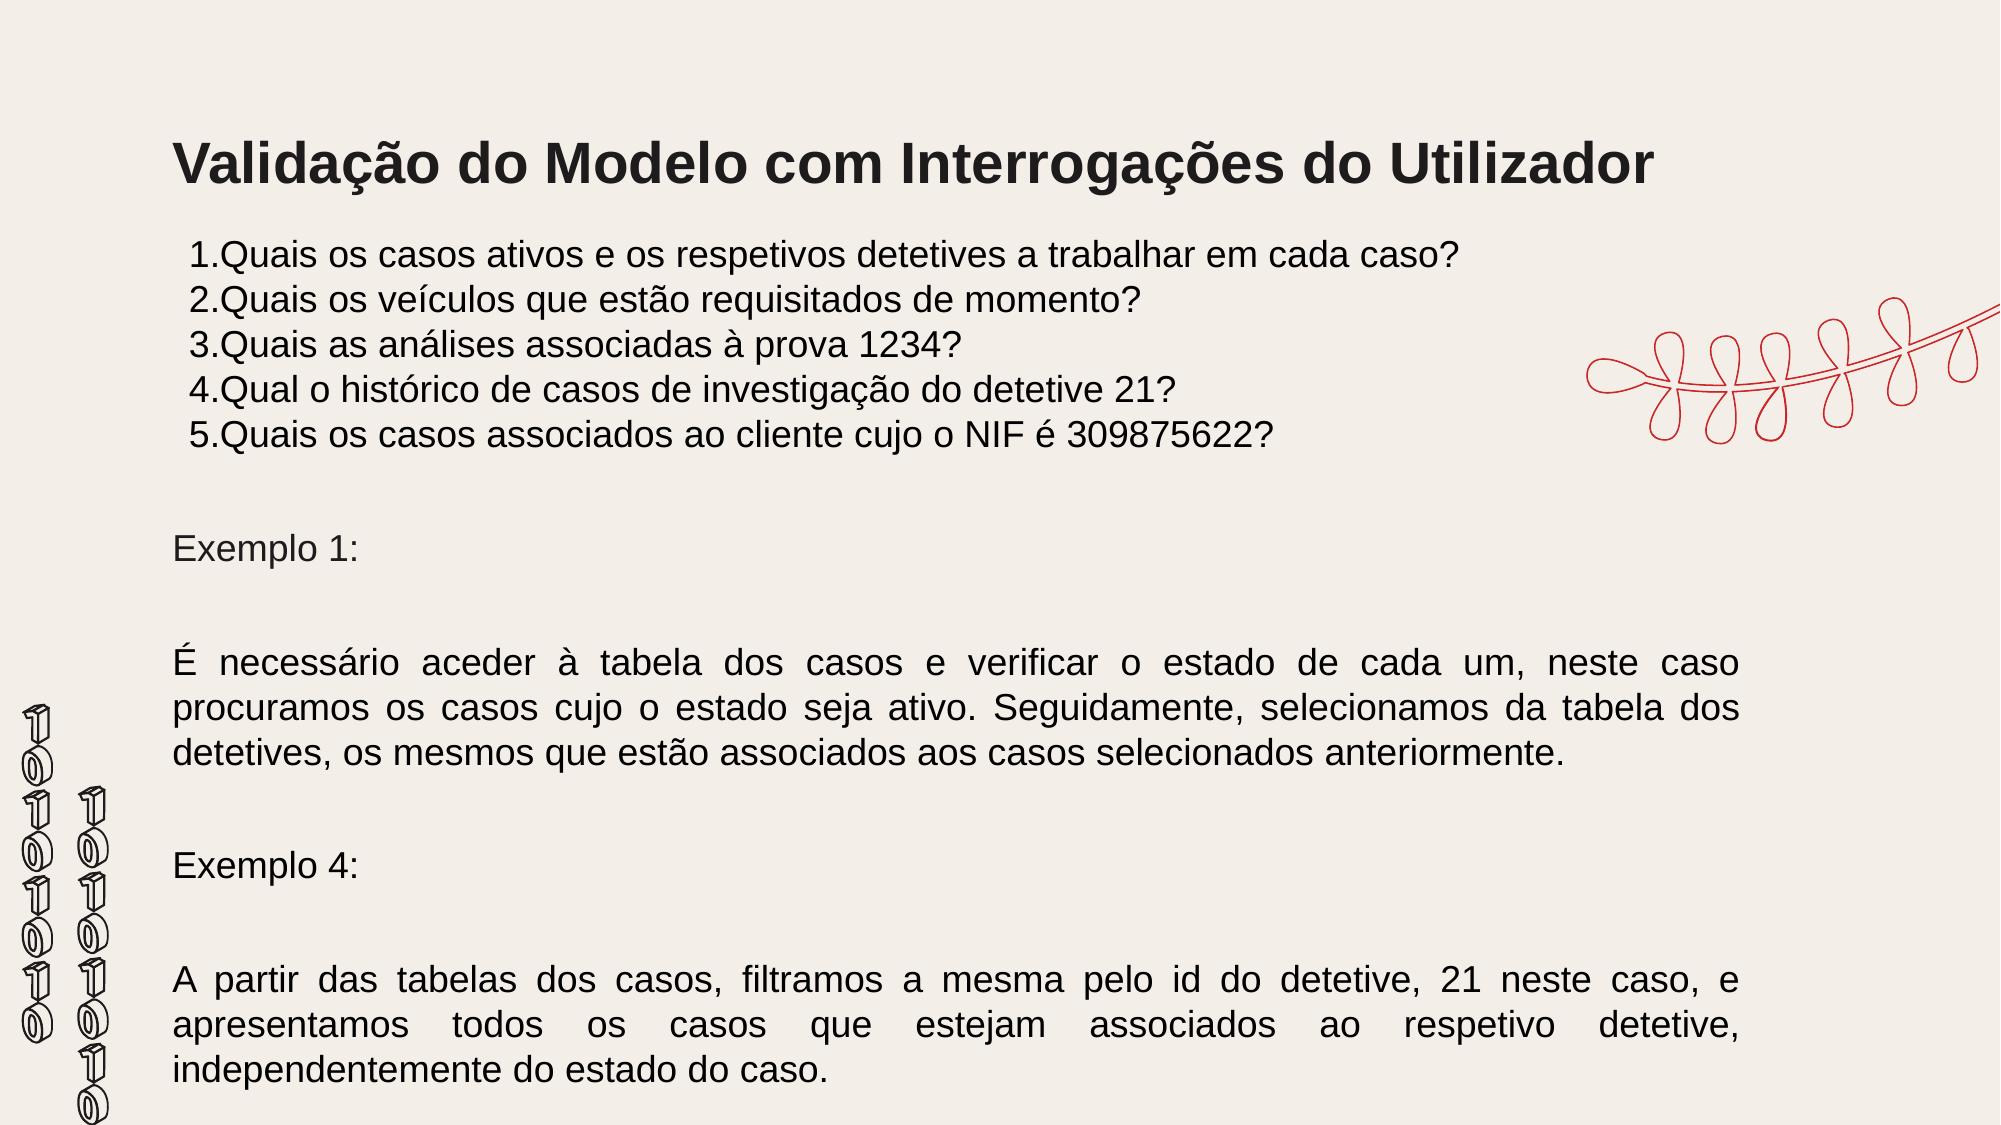

# Validação do Modelo com Interrogações do Utilizador

Quais os casos ativos e os respetivos detetives a trabalhar em cada caso?
Quais os veículos que estão requisitados de momento?
Quais as análises associadas à prova 1234?
Qual o histórico de casos de investigação do detetive 21?
Quais os casos associados ao cliente cujo o NIF é 309875622?

Exemplo 1:
É necessário aceder à tabela dos casos e verificar o estado de cada um, neste caso procuramos os casos cujo o estado seja ativo. Seguidamente, selecionamos da tabela dos detetives, os mesmos que estão associados aos casos selecionados anteriormente.
Exemplo 4:
A partir das tabelas dos casos, filtramos a mesma pelo id do detetive, 21 neste caso, e apresentamos todos os casos que estejam associados ao respetivo detetive, independentemente do estado do caso.